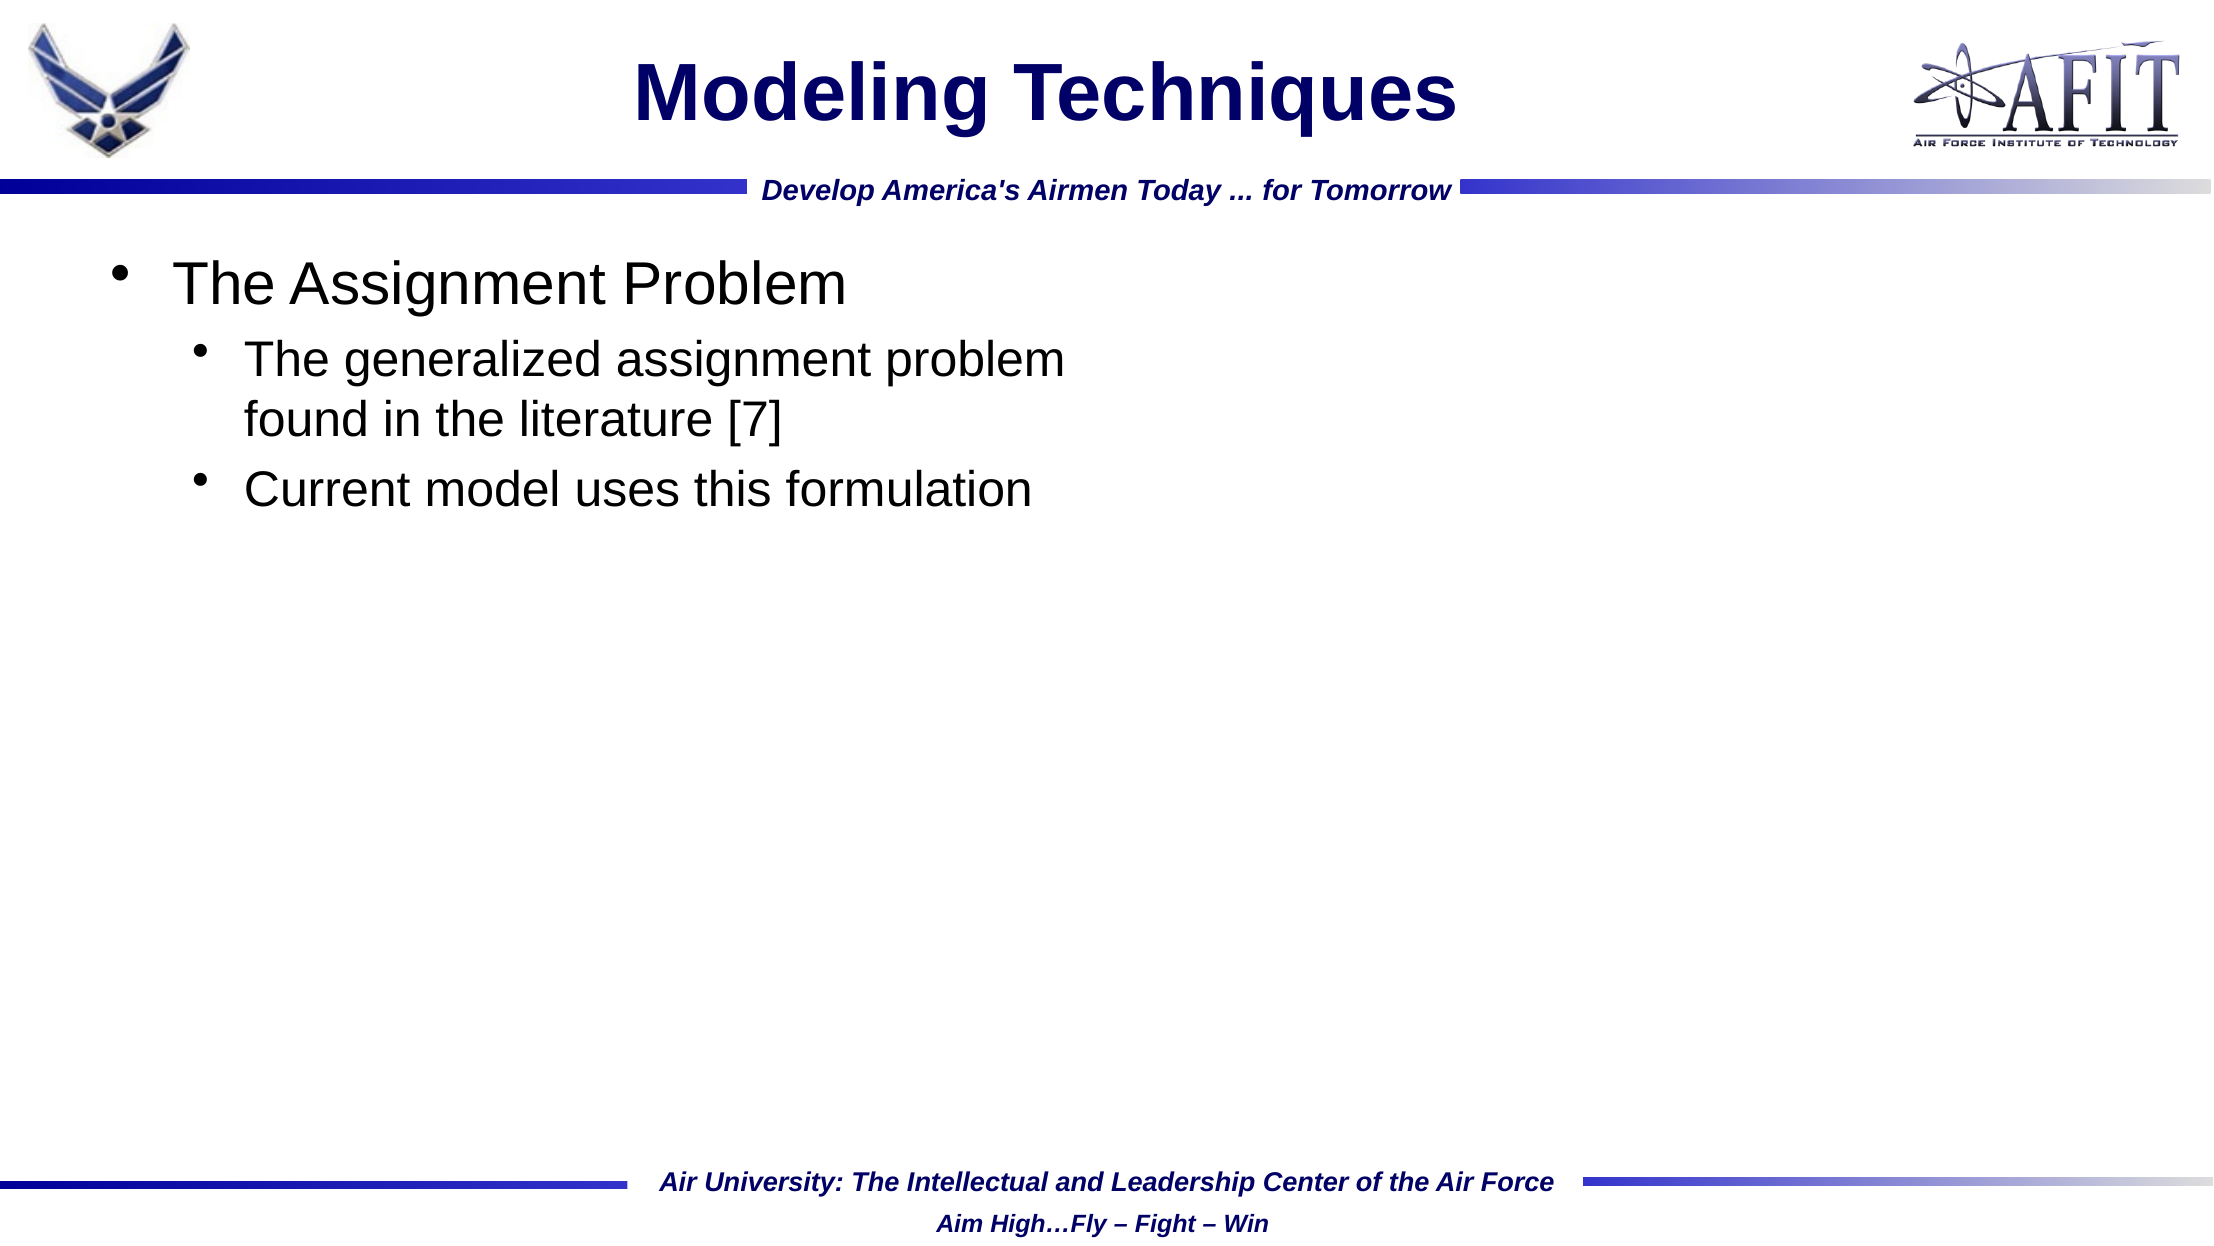

# Modeling Techniques

The Assignment Problem
The generalized assignment problem found in the literature [7]
Current model uses this formulation